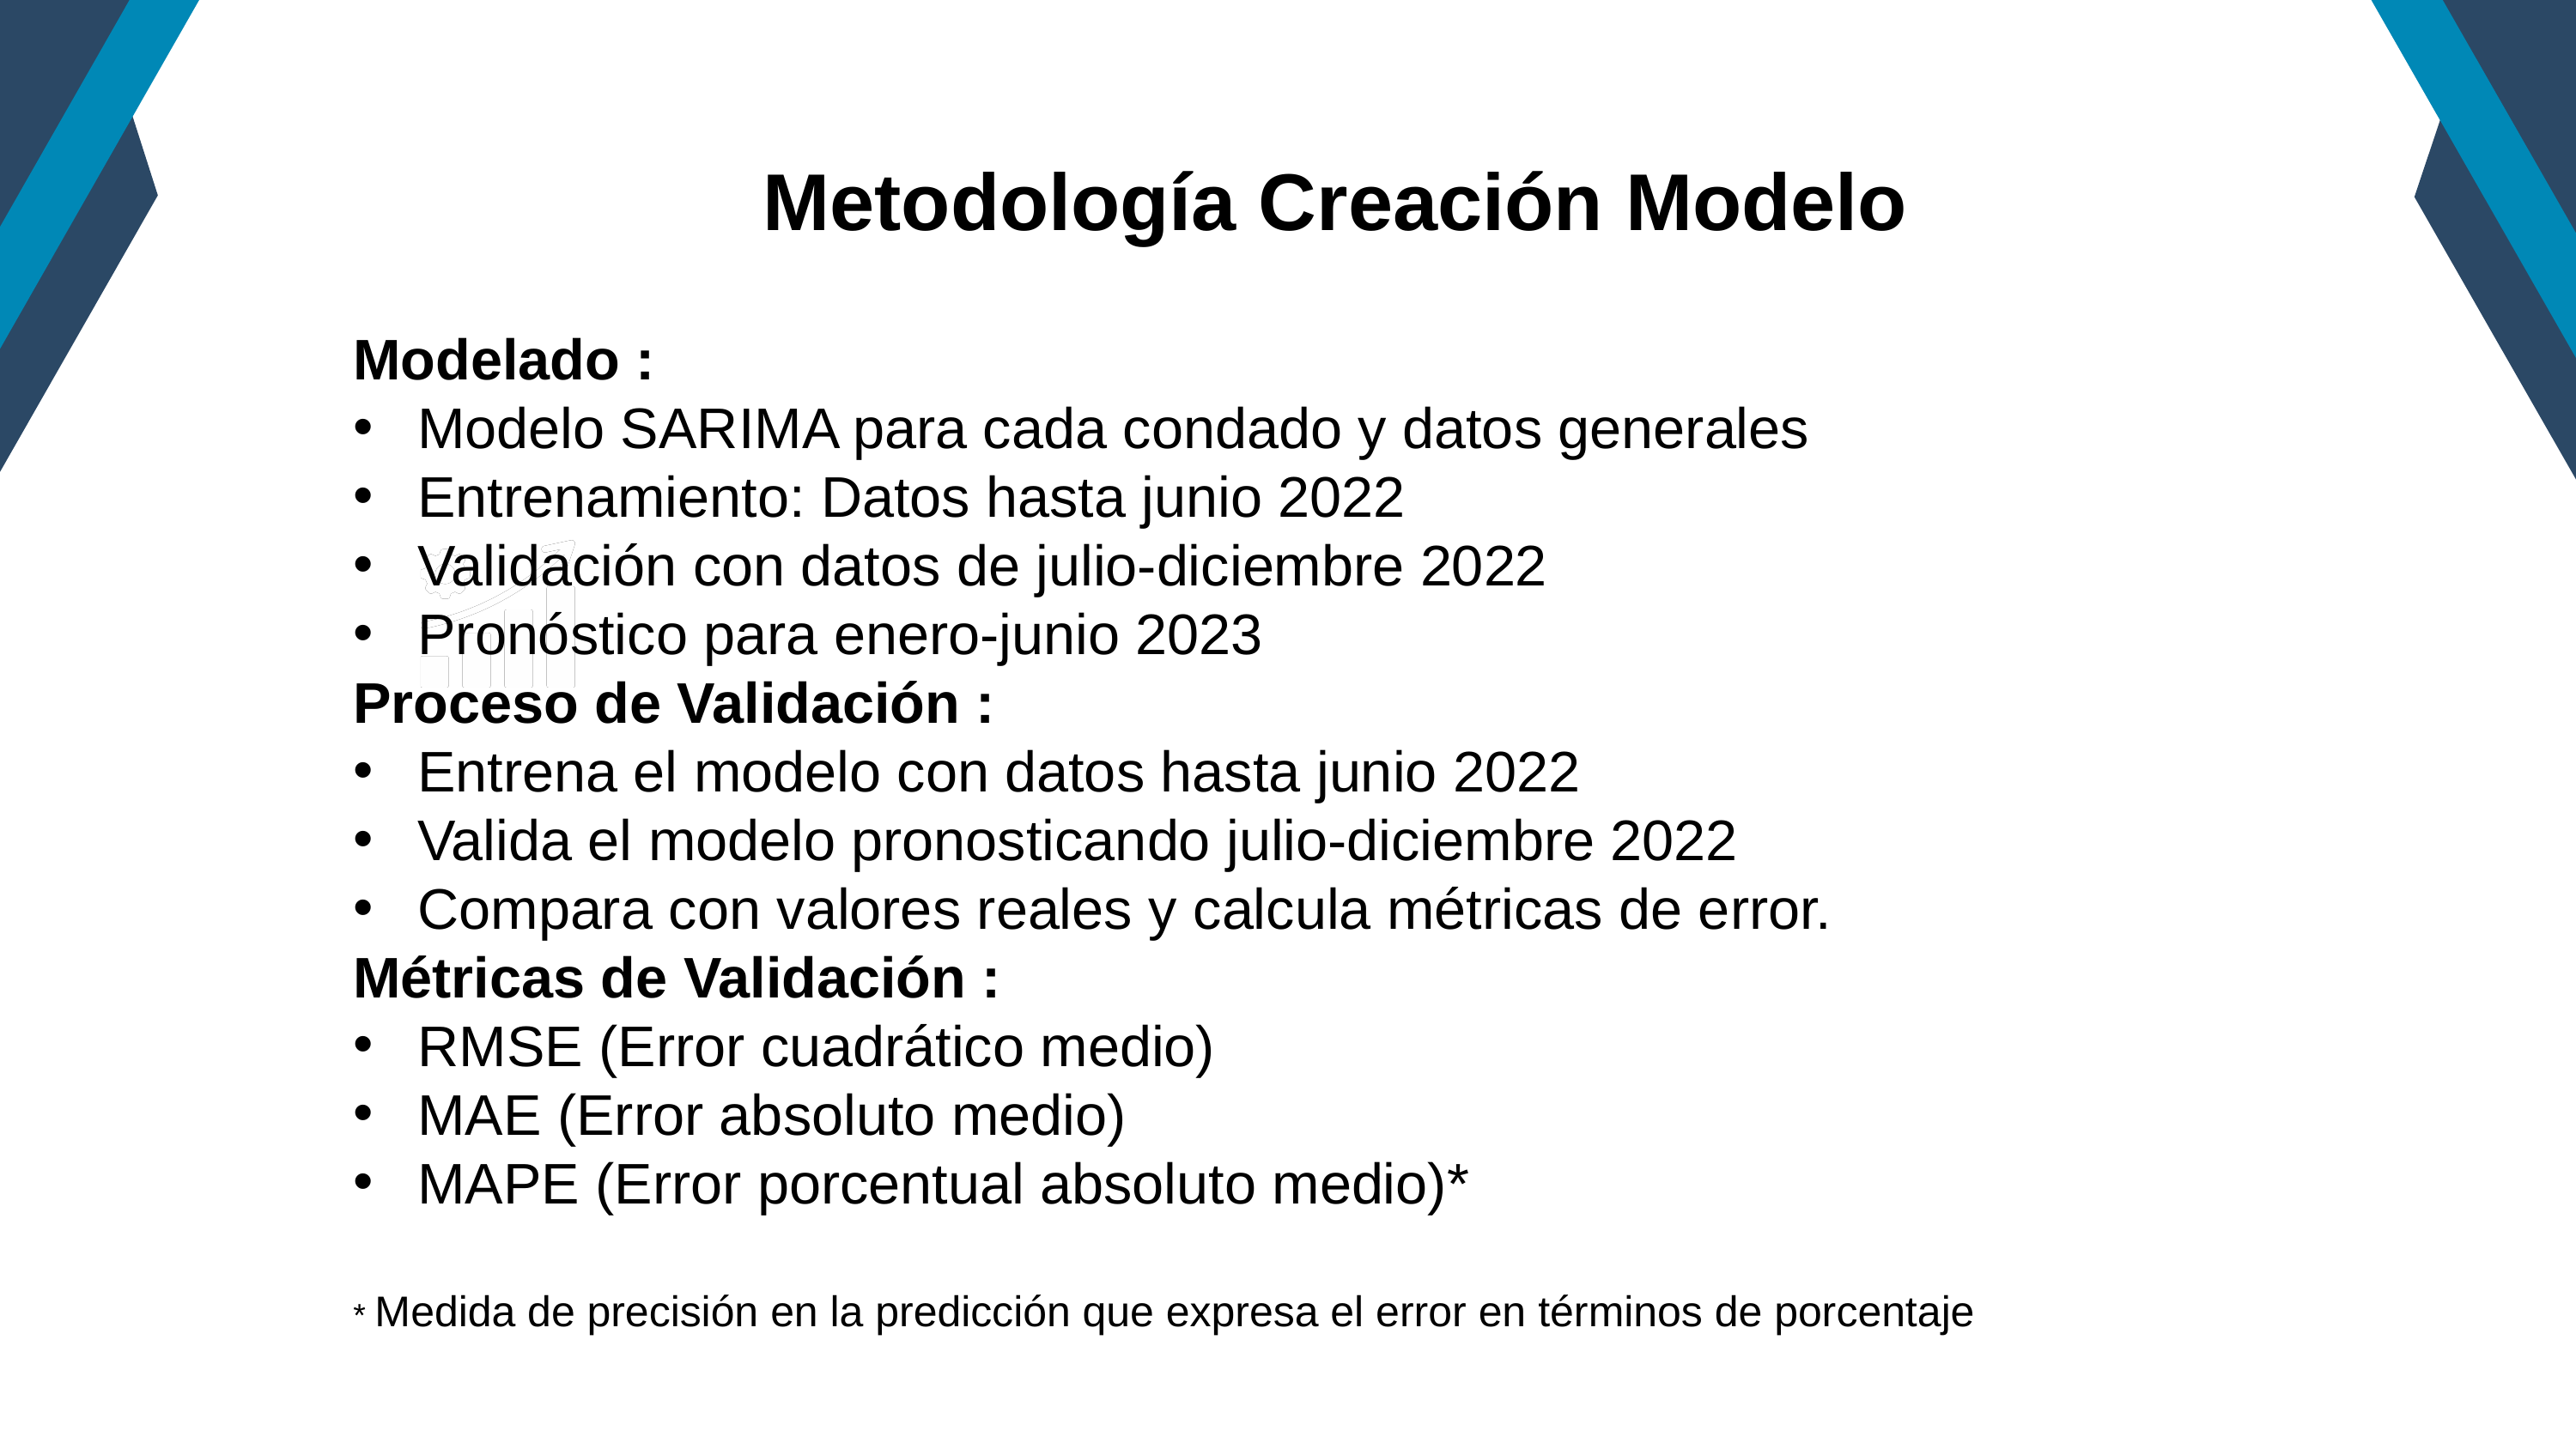

Metodología Creación Modelo

Modelado :
Modelo SARIMA para cada condado y datos generales
Entrenamiento: Datos hasta junio 2022
Validación con datos de julio-diciembre 2022
Pronóstico para enero-junio 2023
Proceso de Validación :
Entrena el modelo con datos hasta junio 2022
Valida el modelo pronosticando julio-diciembre 2022
Compara con valores reales y calcula métricas de error.
Métricas de Validación :
RMSE (Error cuadrático medio)
MAE (Error absoluto medio)
MAPE (Error porcentual absoluto medio)*

* Medida de precisión en la predicción que expresa el error en términos de porcentaje

Data-driven Decisions
Visualization